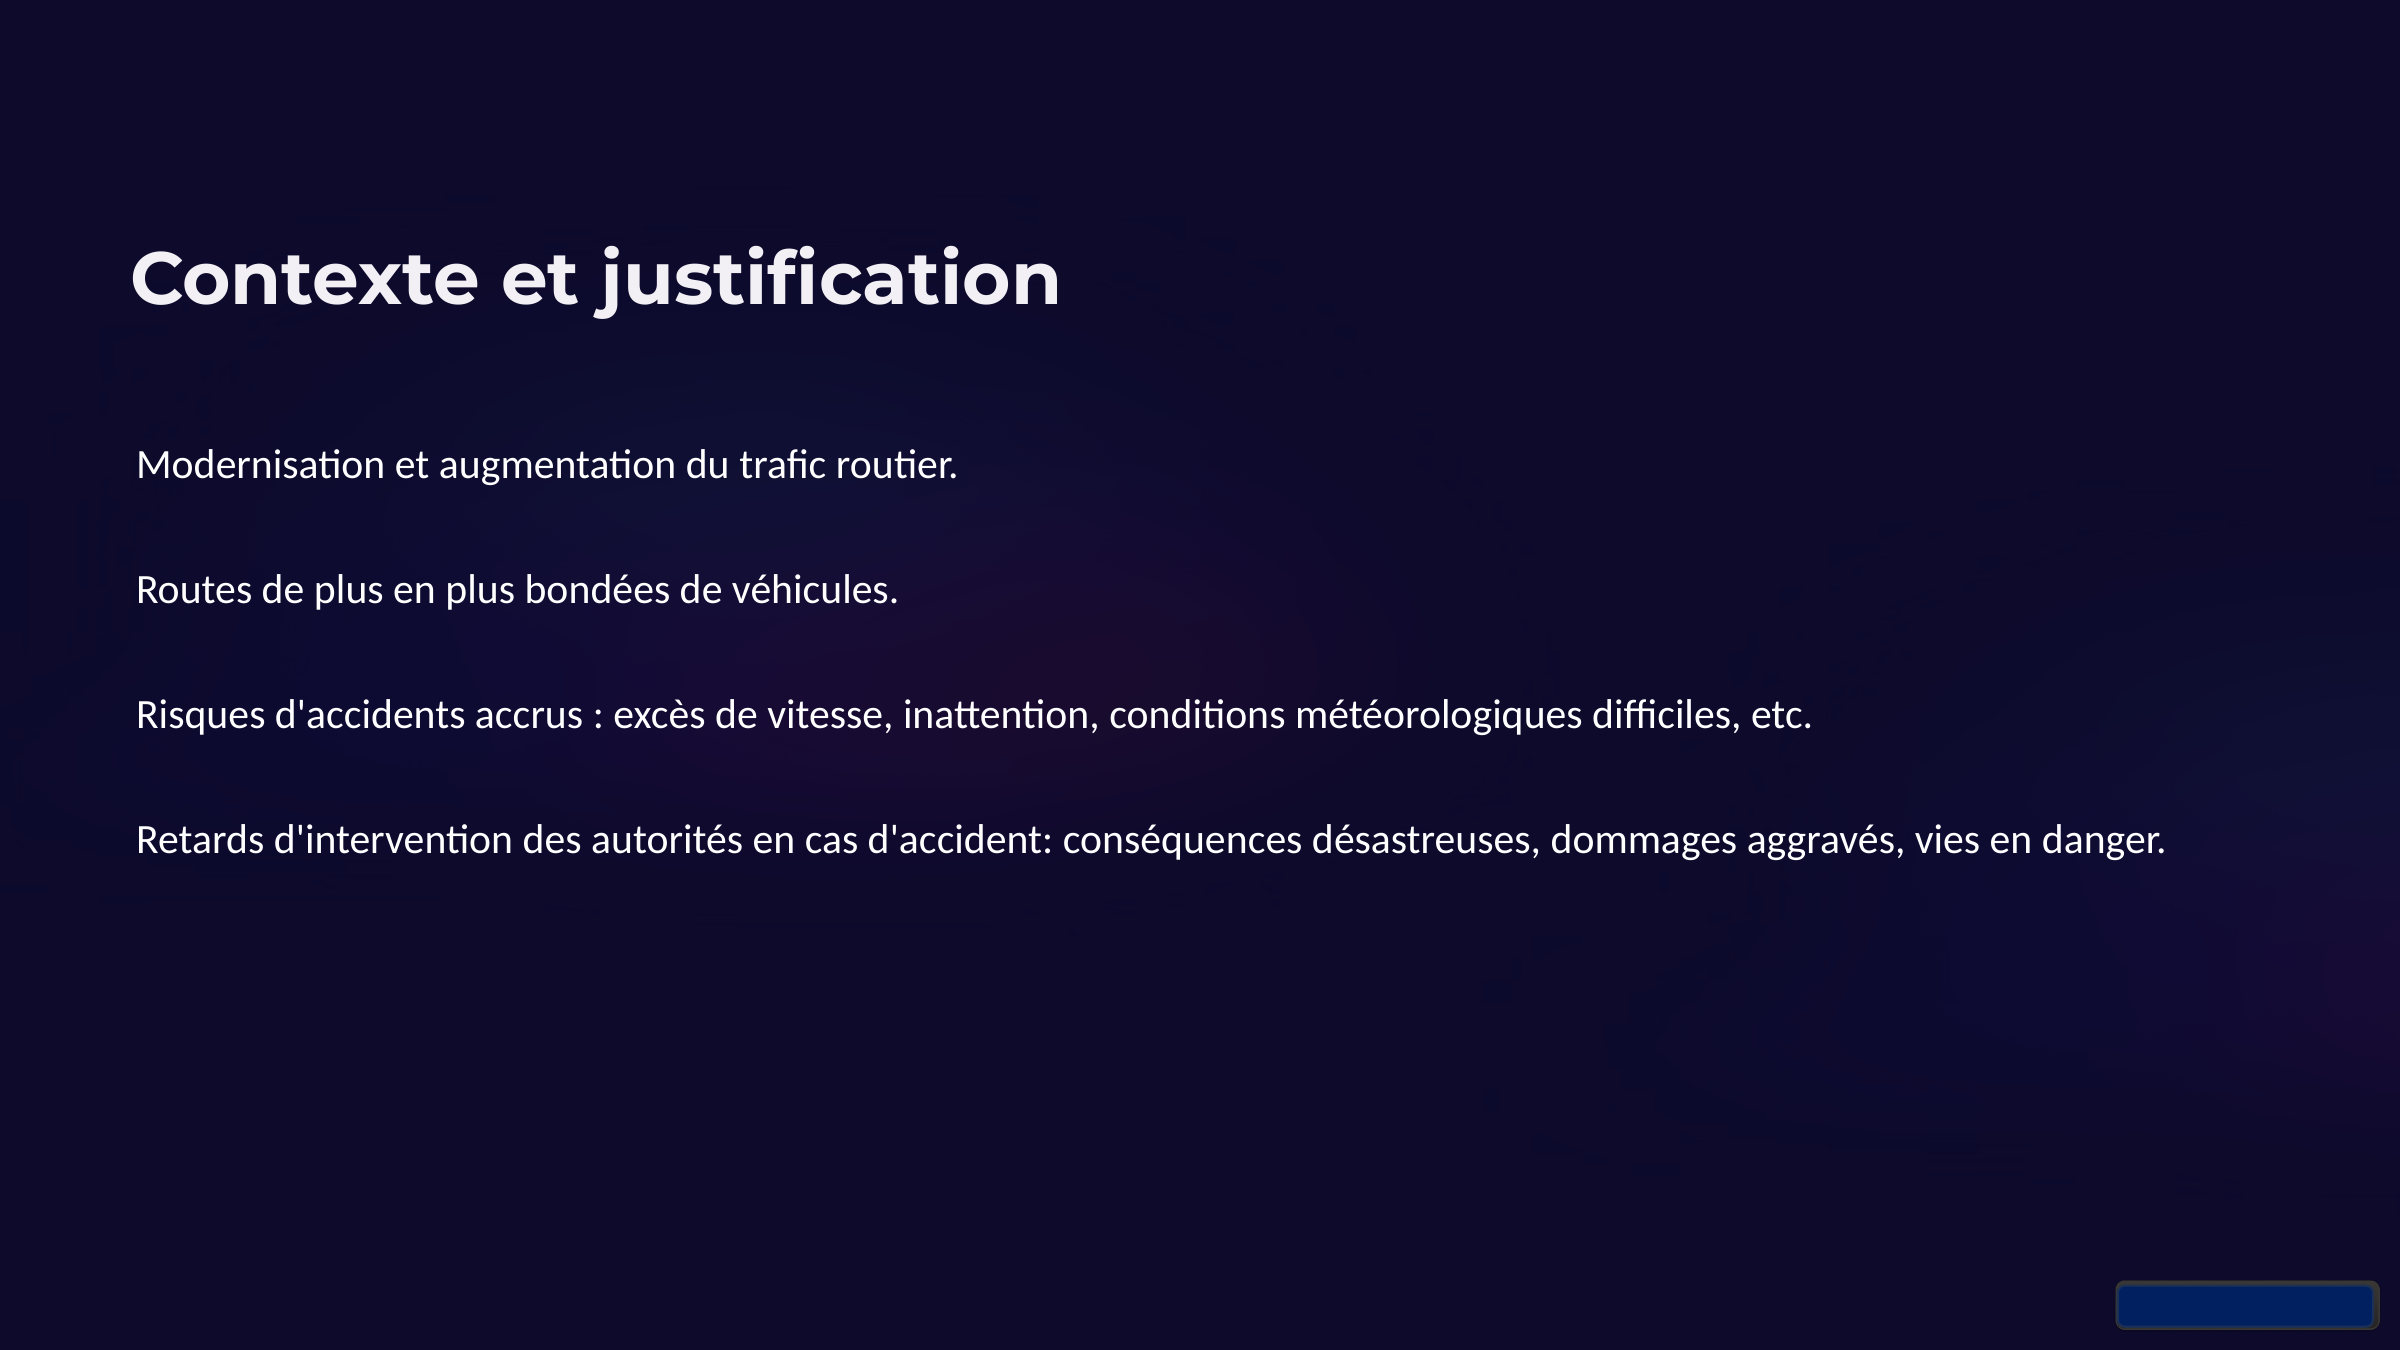

Contexte et justification
Modernisation et augmentation du trafic routier.
Routes de plus en plus bondées de véhicules.
Risques d'accidents accrus : excès de vitesse, inattention, conditions météorologiques difficiles, etc.
Retards d'intervention des autorités en cas d'accident: conséquences désastreuses, dommages aggravés, vies en danger.